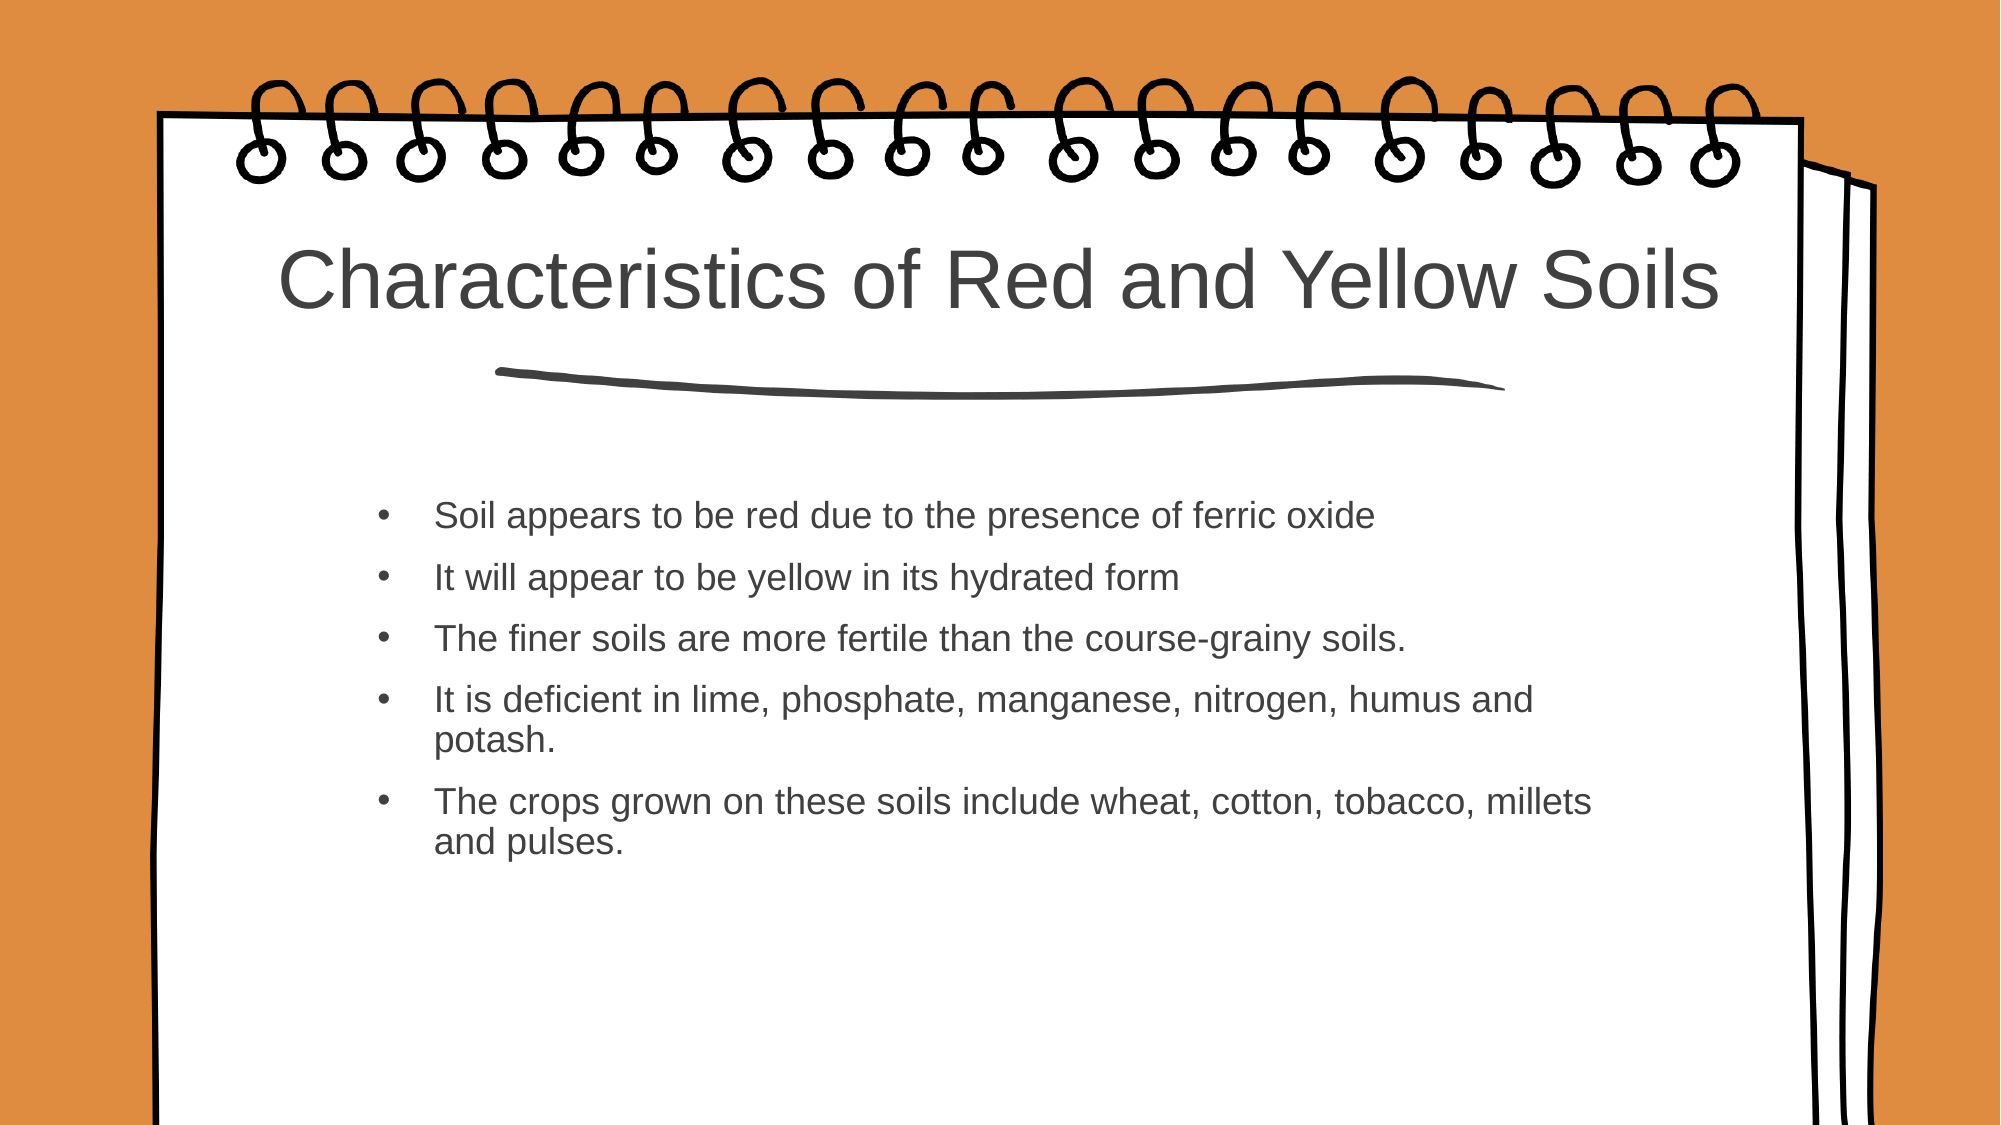

# Characteristics of Red and Yellow Soils
Soil appears to be red due to the presence of ferric oxide
It will appear to be yellow in its hydrated form
The finer soils are more fertile than the course-grainy soils.
It is deficient in lime, phosphate, manganese, nitrogen, humus and potash.
The crops grown on these soils include wheat, cotton, tobacco, millets and pulses.